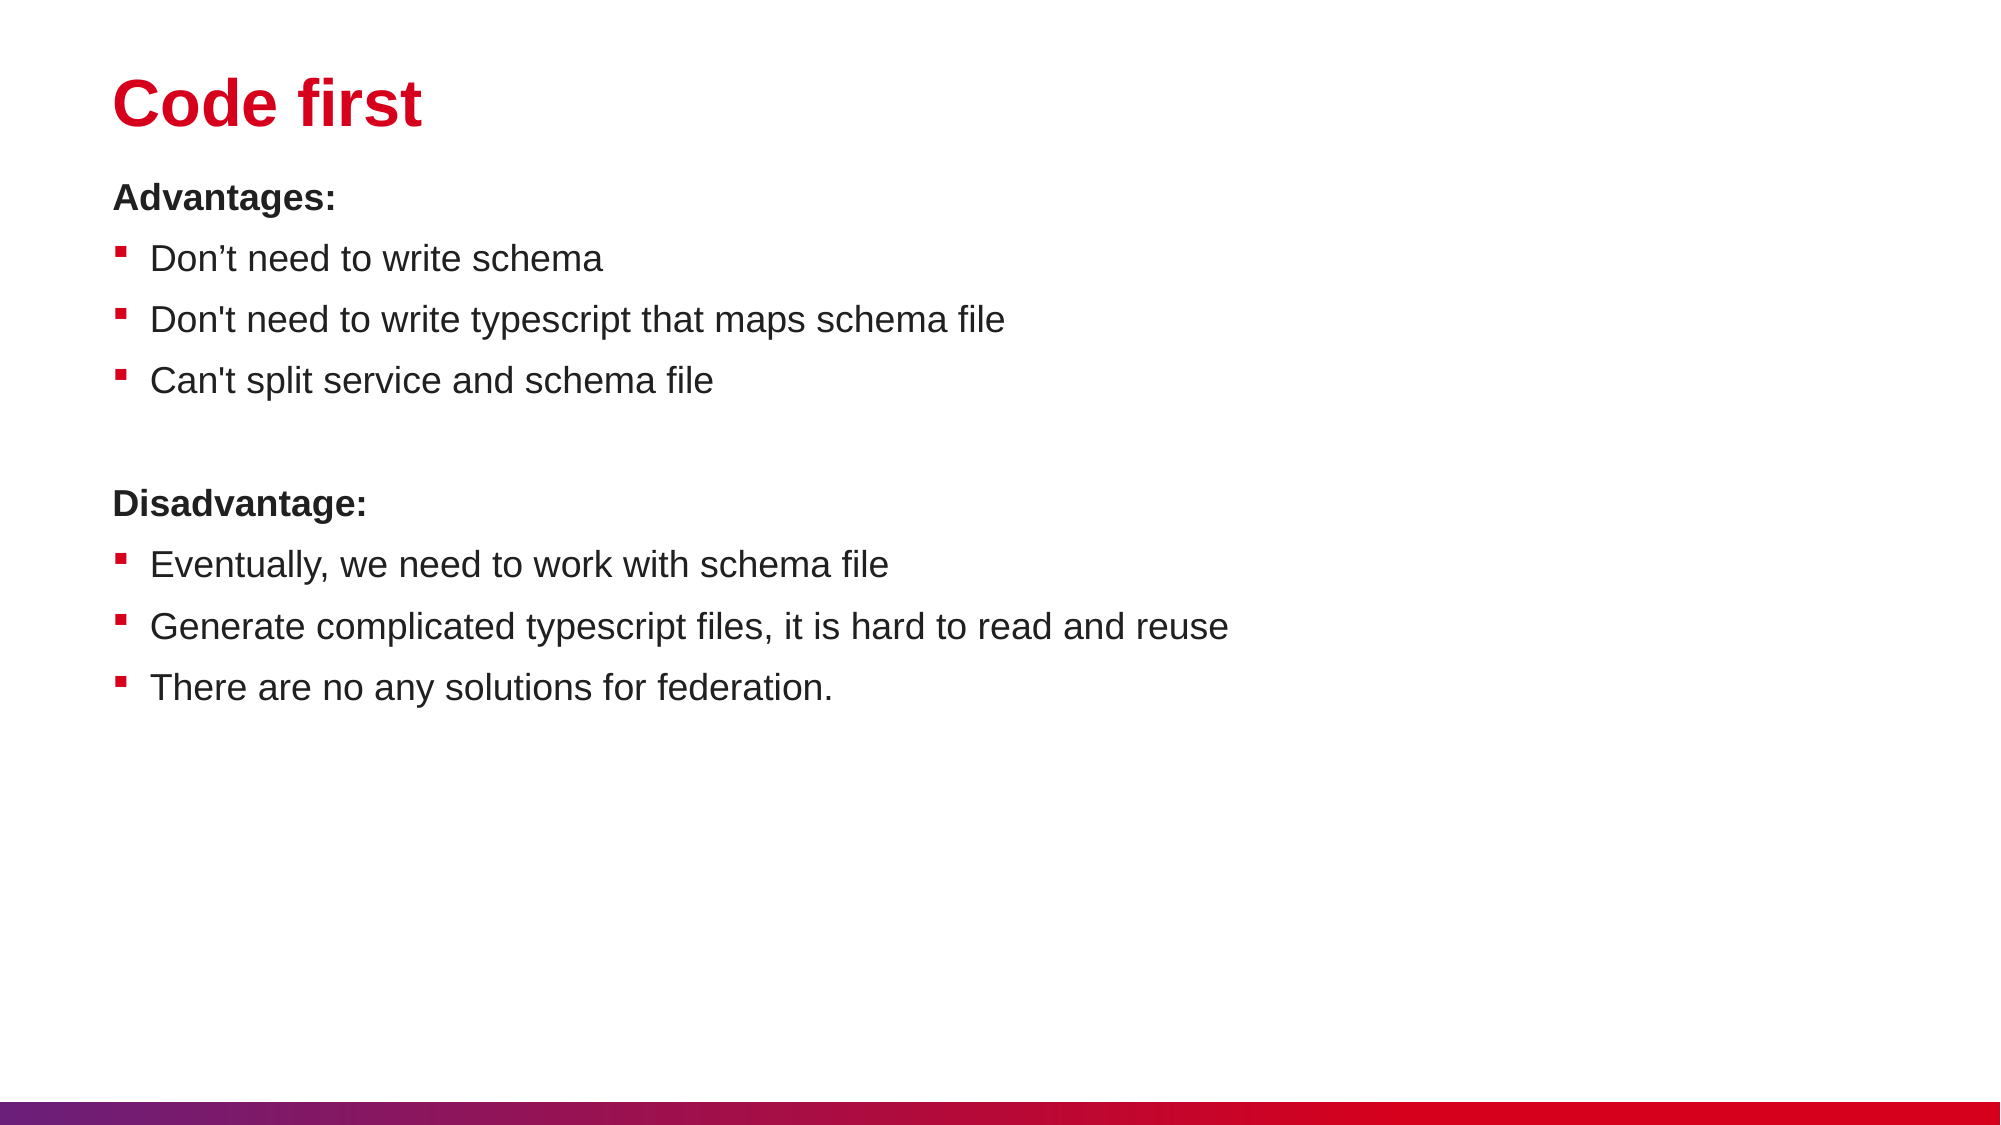

# Code first
Advantages:
Don’t need to write schema
Don't need to write typescript that maps schema file
Can't split service and schema file

Disadvantage:
Eventually, we need to work with schema file
Generate complicated typescript files, it is hard to read and reuse
There are no any solutions for federation.